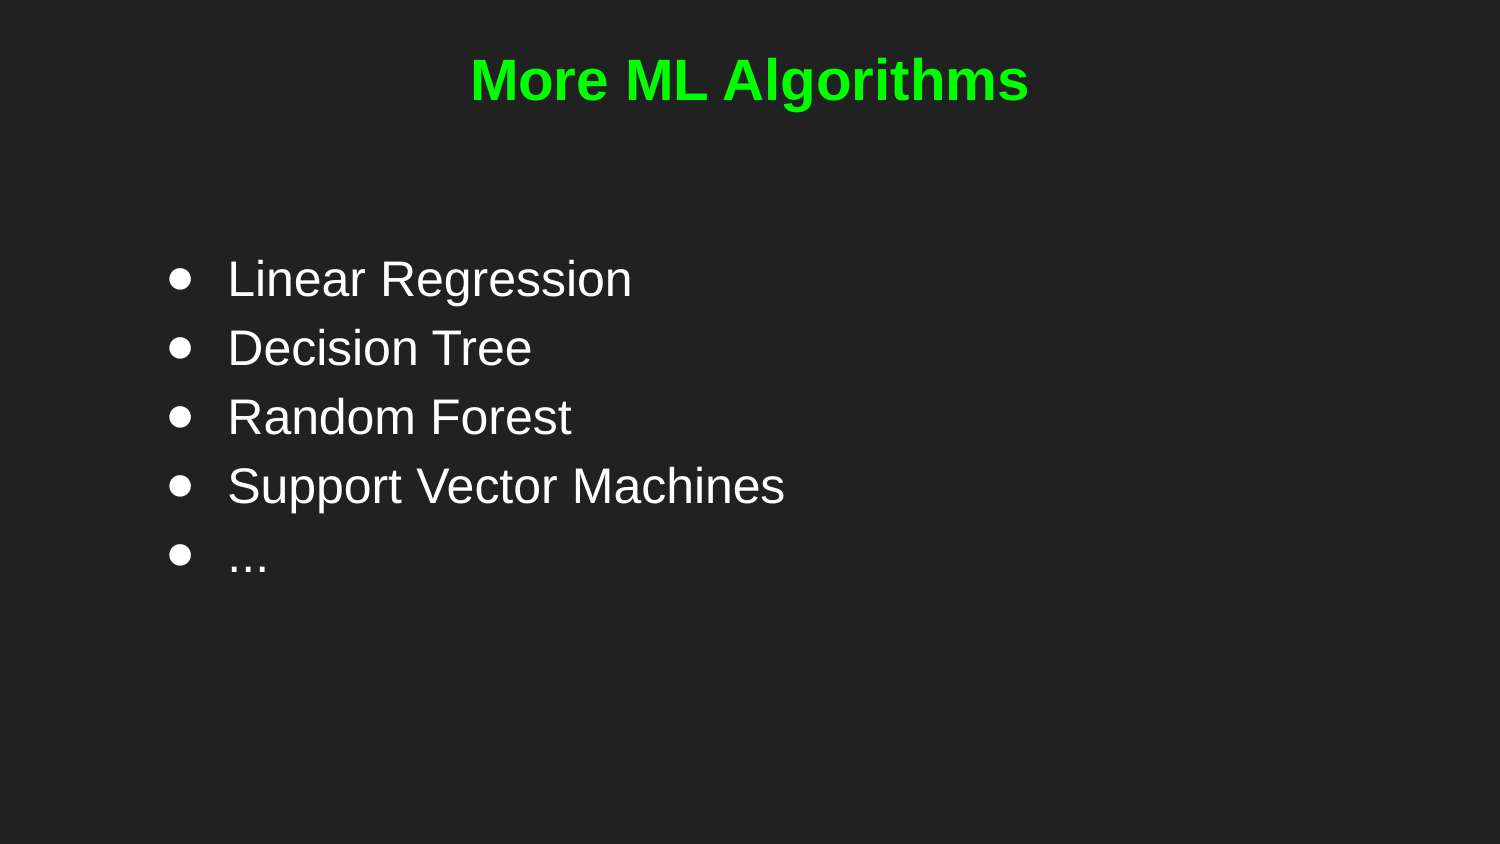

More ML Algorithms
Linear Regression
Decision Tree
Random Forest
Support Vector Machines
...